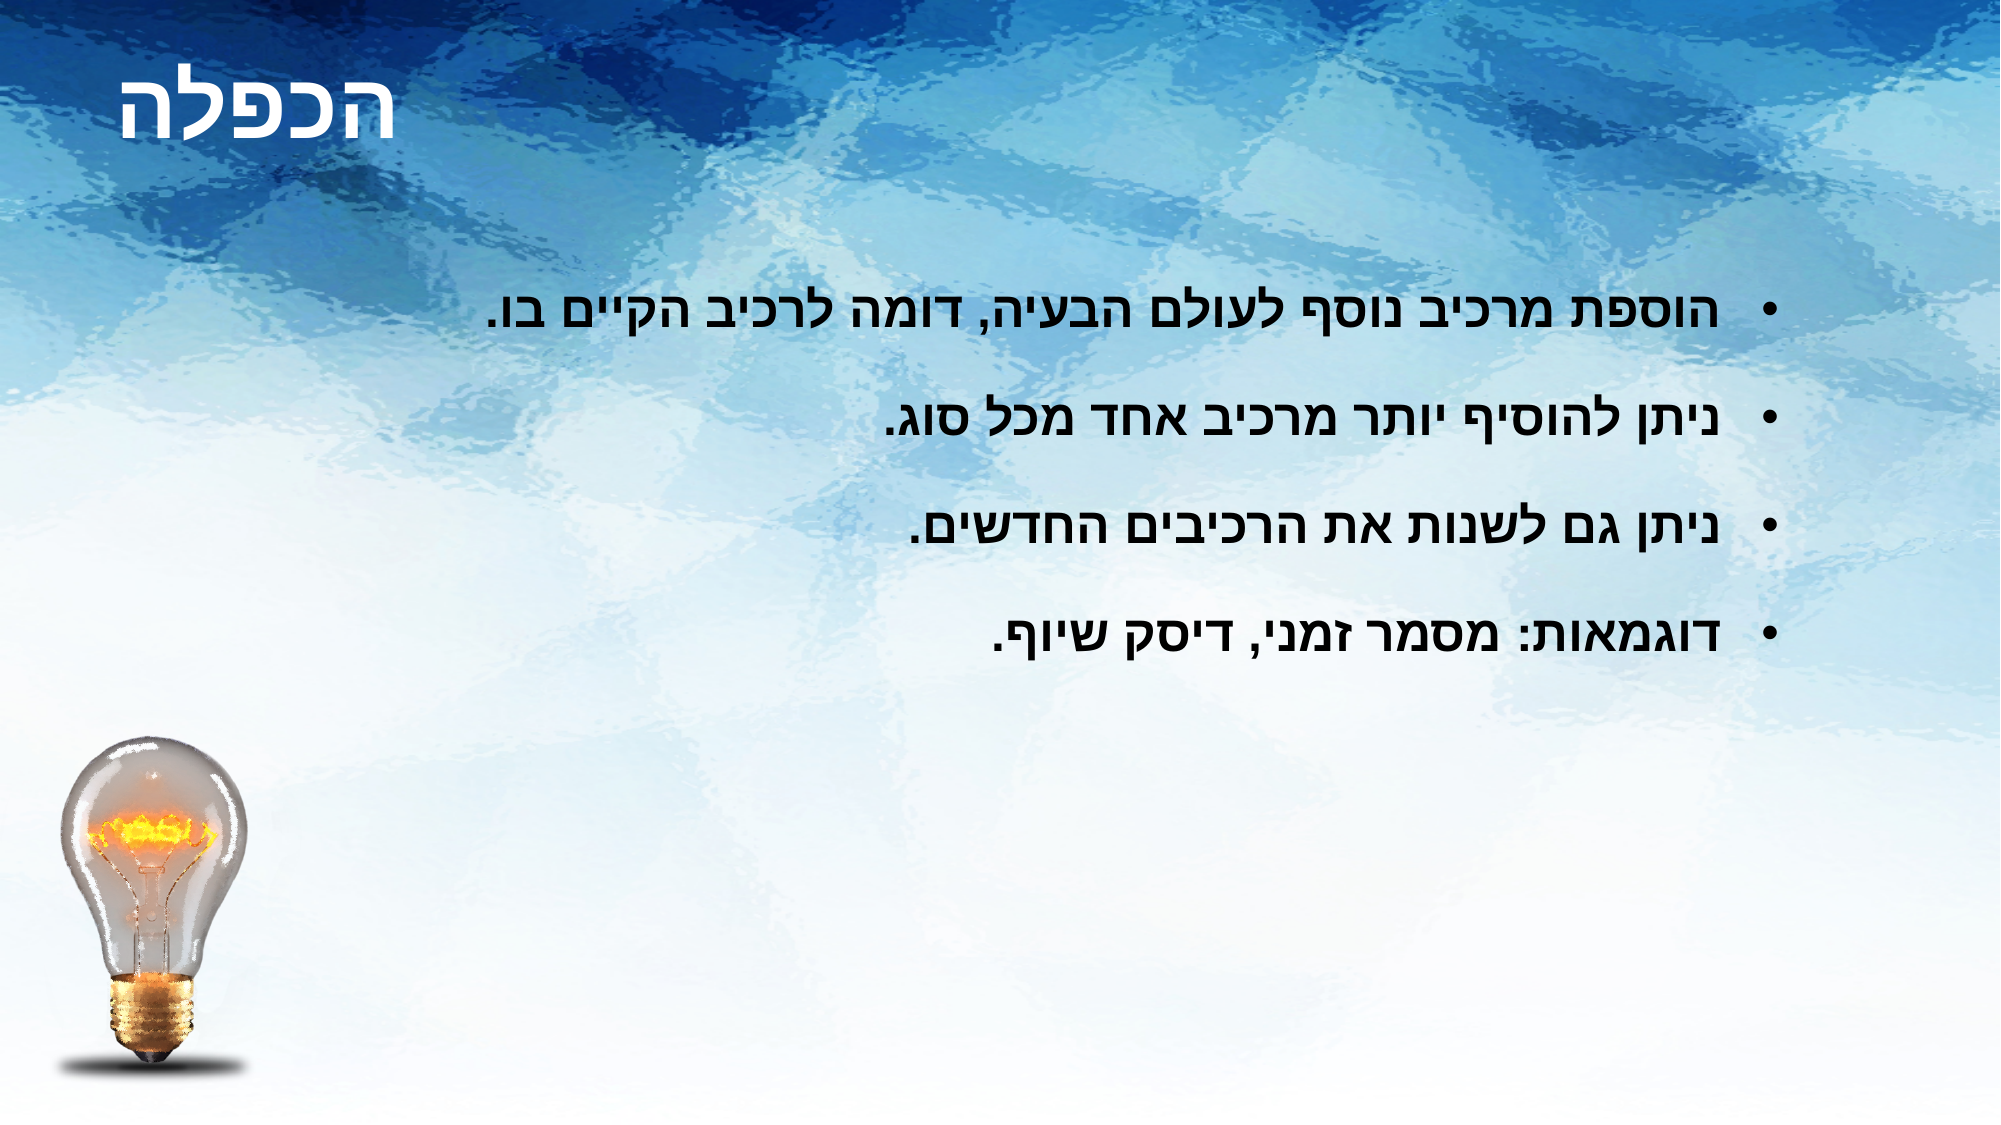

# הכפלה
הוספת מרכיב נוסף לעולם הבעיה, דומה לרכיב הקיים בו.

ניתן להוסיף יותר מרכיב אחד מכל סוג.

ניתן גם לשנות את הרכיבים החדשים.

דוגמאות: מסמר זמני, דיסק שיוף.